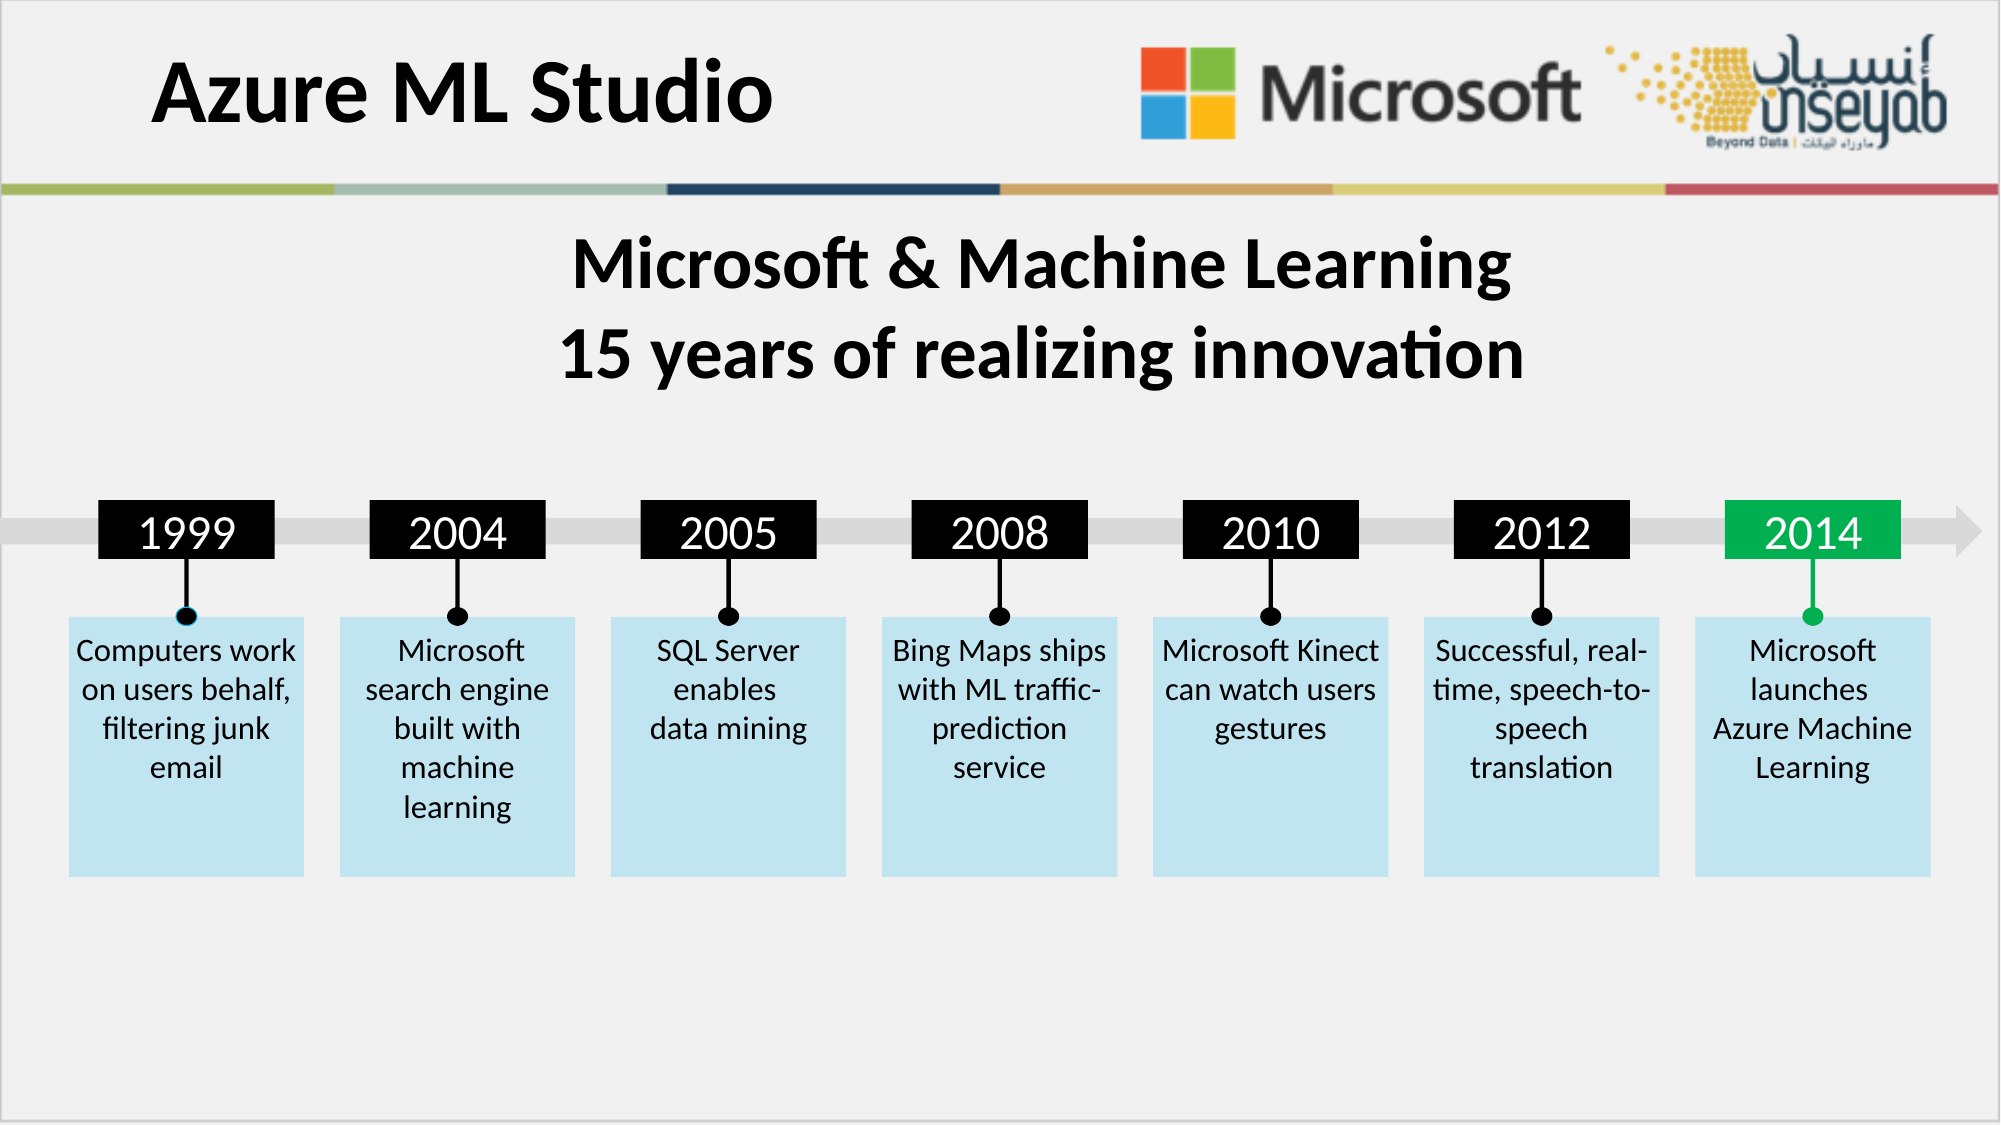

# Azure ML Studio
Microsoft & Machine Learning
15 years of realizing innovation

1999
2004
2005
2008
2010
2012
2014

Computers work on users behalf, filtering junk email
 Microsoft search engine built with machine learning
SQL Server enables
data mining
Bing Maps ships with ML traffic-prediction service
Microsoft Kinect can watch users gestures
Successful, real-time, speech-to-speech translation
Microsoft launches
Azure Machine Learning